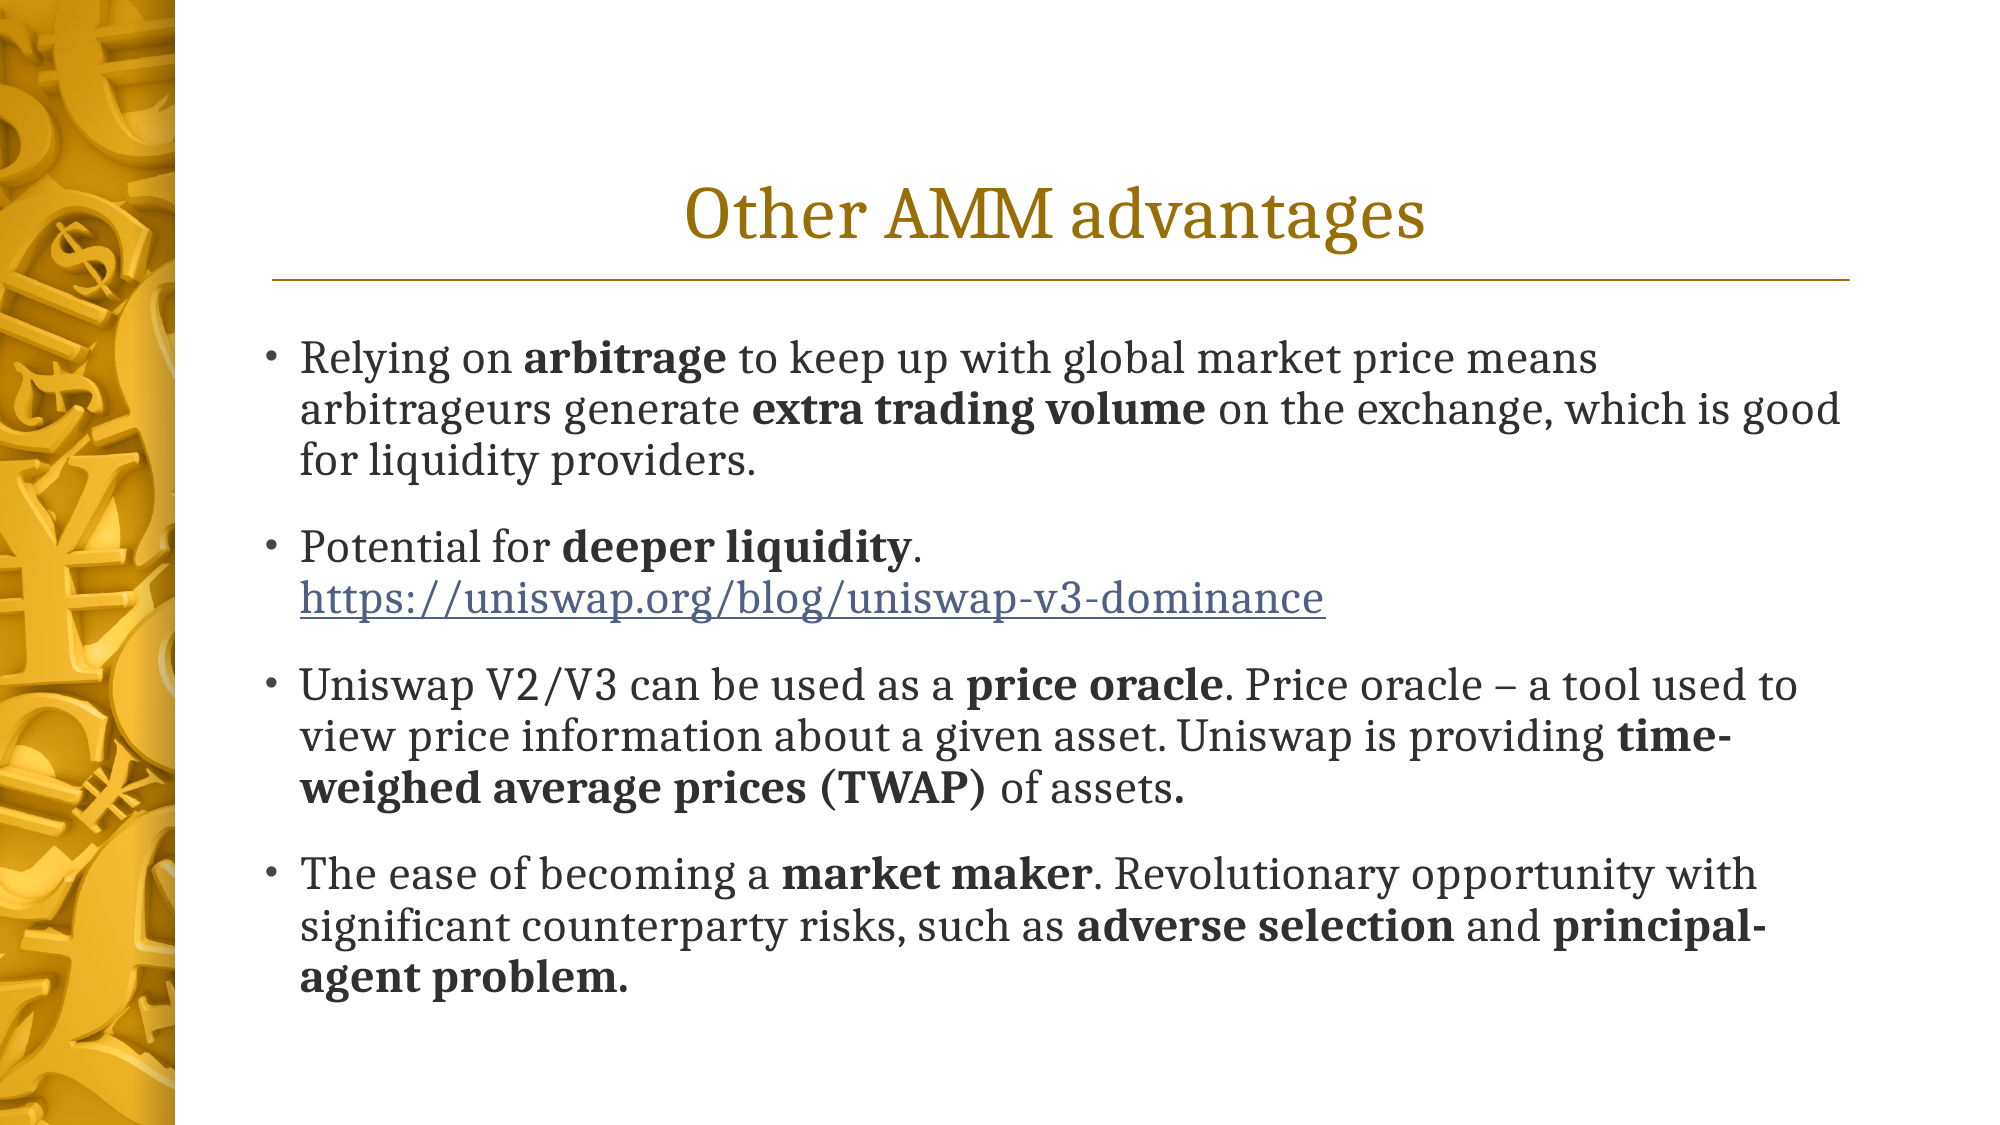

# Other AMM advantages
Relying on arbitrage to keep up with global market price means arbitrageurs generate extra trading volume on the exchange, which is good for liquidity providers.
Potential for deeper liquidity. https://uniswap.org/blog/uniswap-v3-dominance
Uniswap V2/V3 can be used as a price oracle. Price oracle – a tool used to view price information about a given asset. Uniswap is providing time-weighed average prices (TWAP) of assets.
The ease of becoming a market maker. Revolutionary opportunity with significant counterparty risks, such as adverse selection and principal-agent problem.